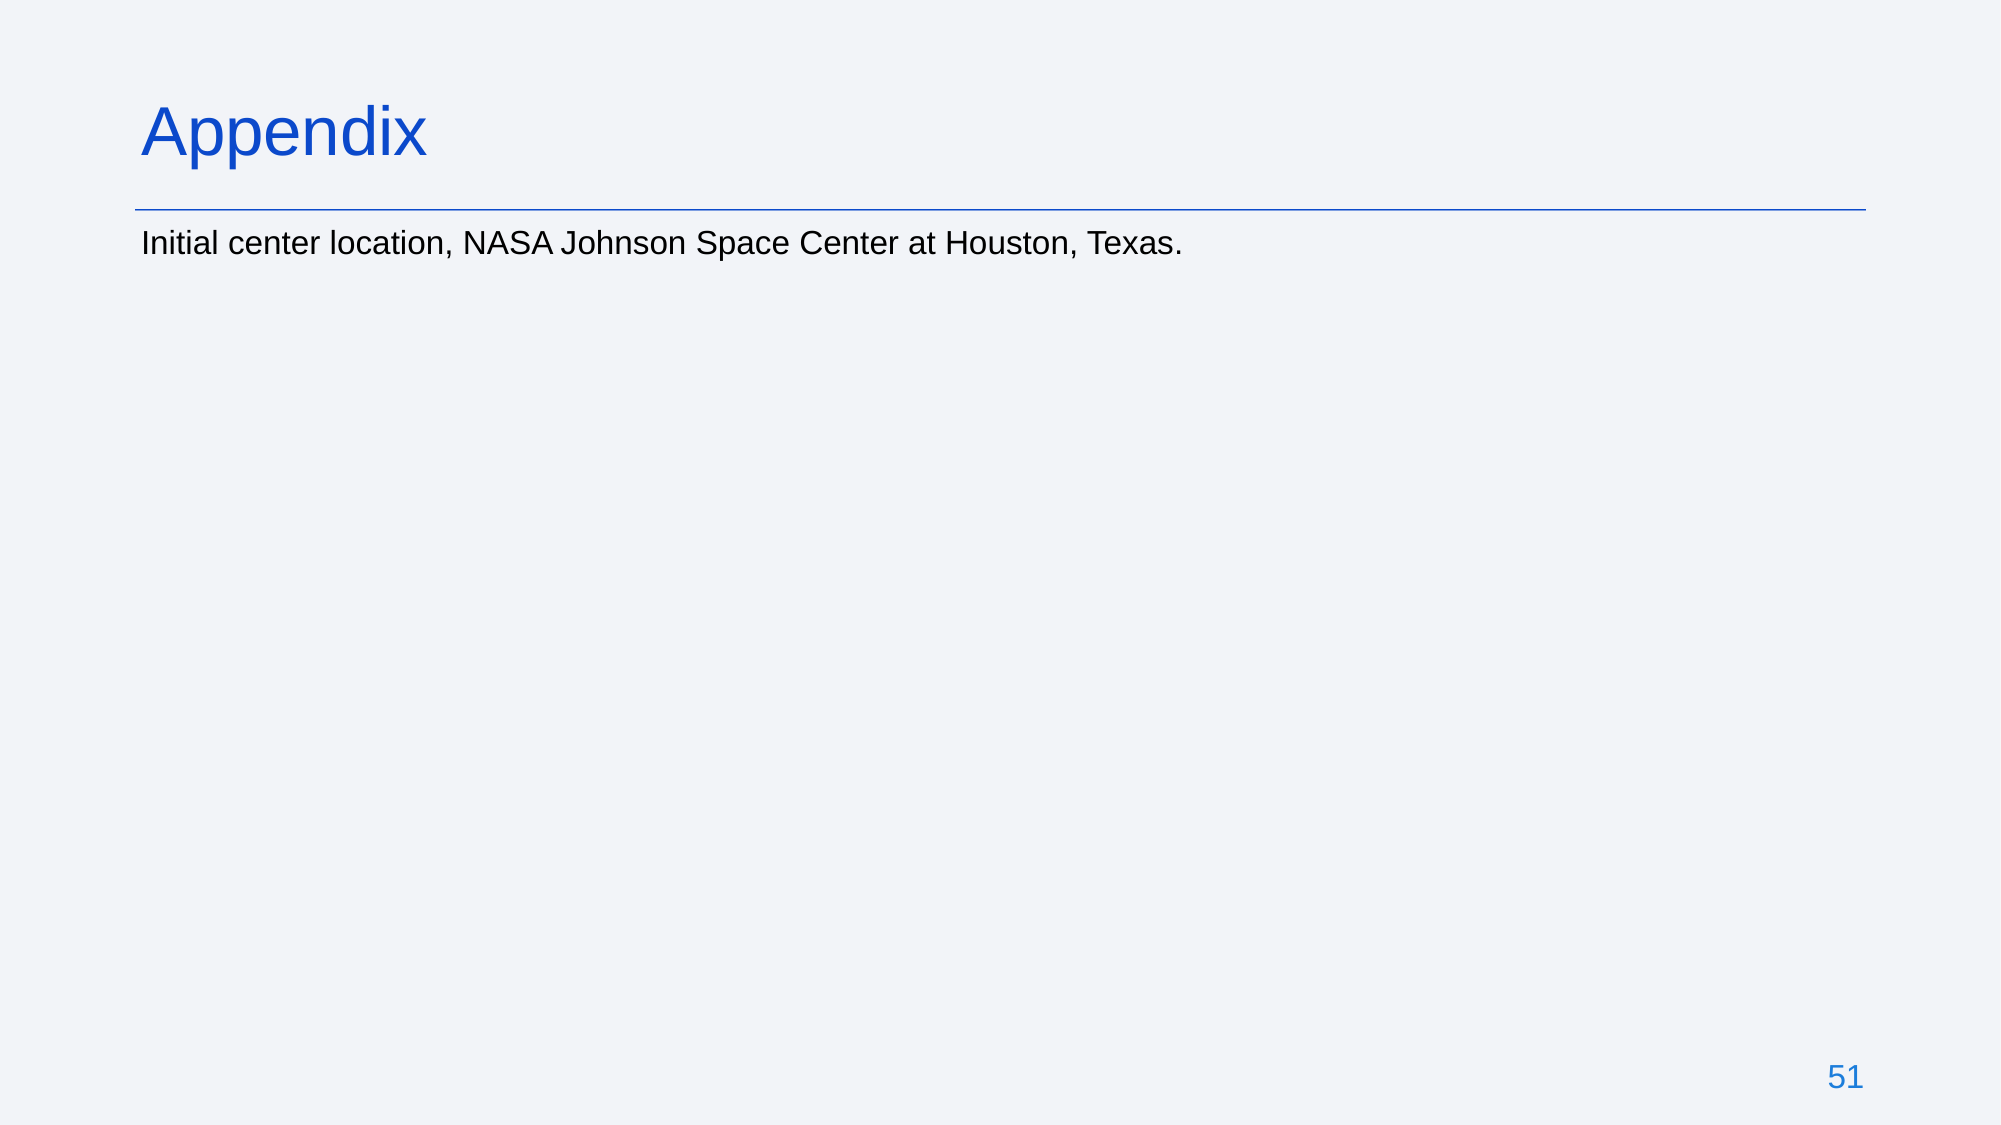

Appendix
Initial center location, NASA Johnson Space Center at Houston, Texas.
51